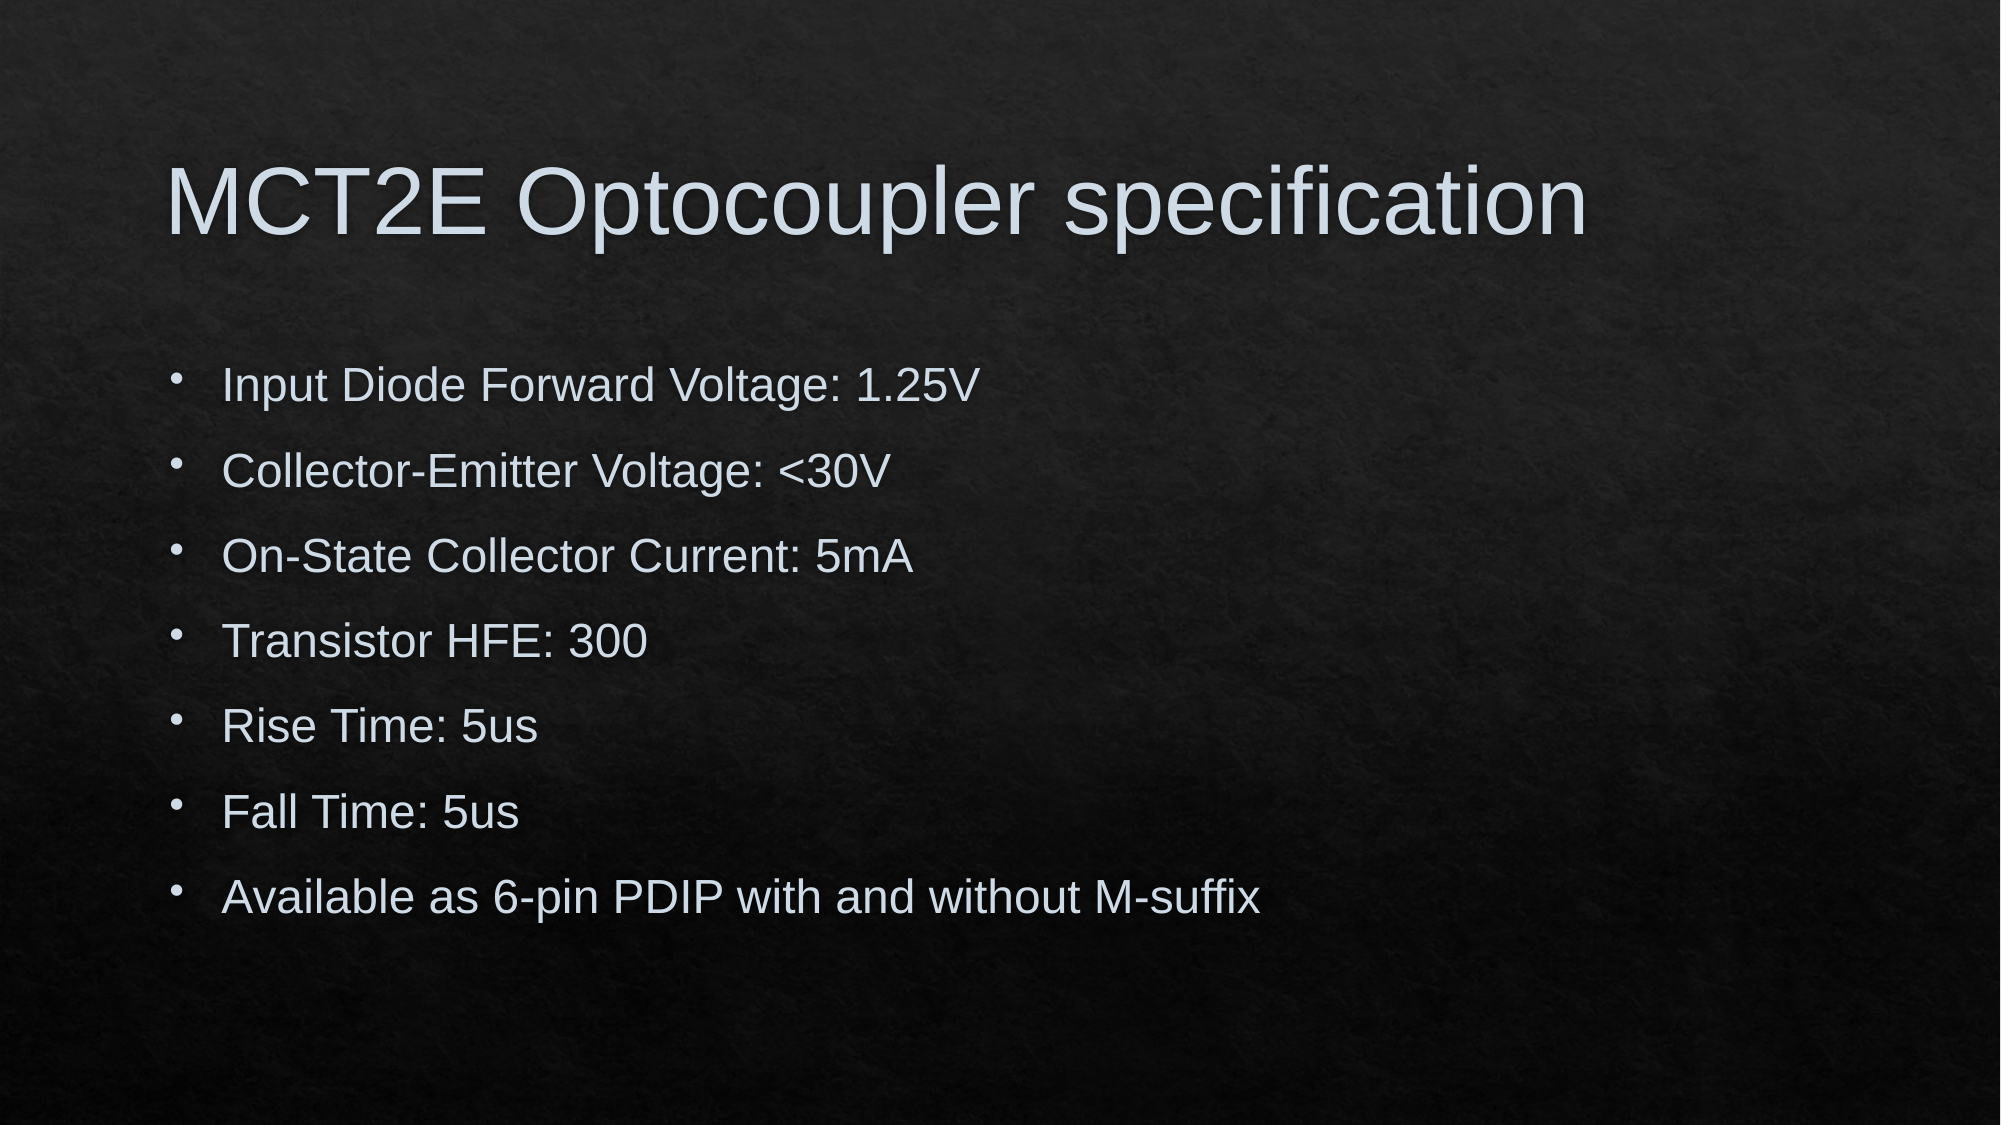

# MCT2E Optocoupler specification
Input Diode Forward Voltage: 1.25V
Collector-Emitter Voltage: <30V
On-State Collector Current: 5mA
Transistor HFE: 300
Rise Time: 5us
Fall Time: 5us
Available as 6-pin PDIP with and without M-suffix